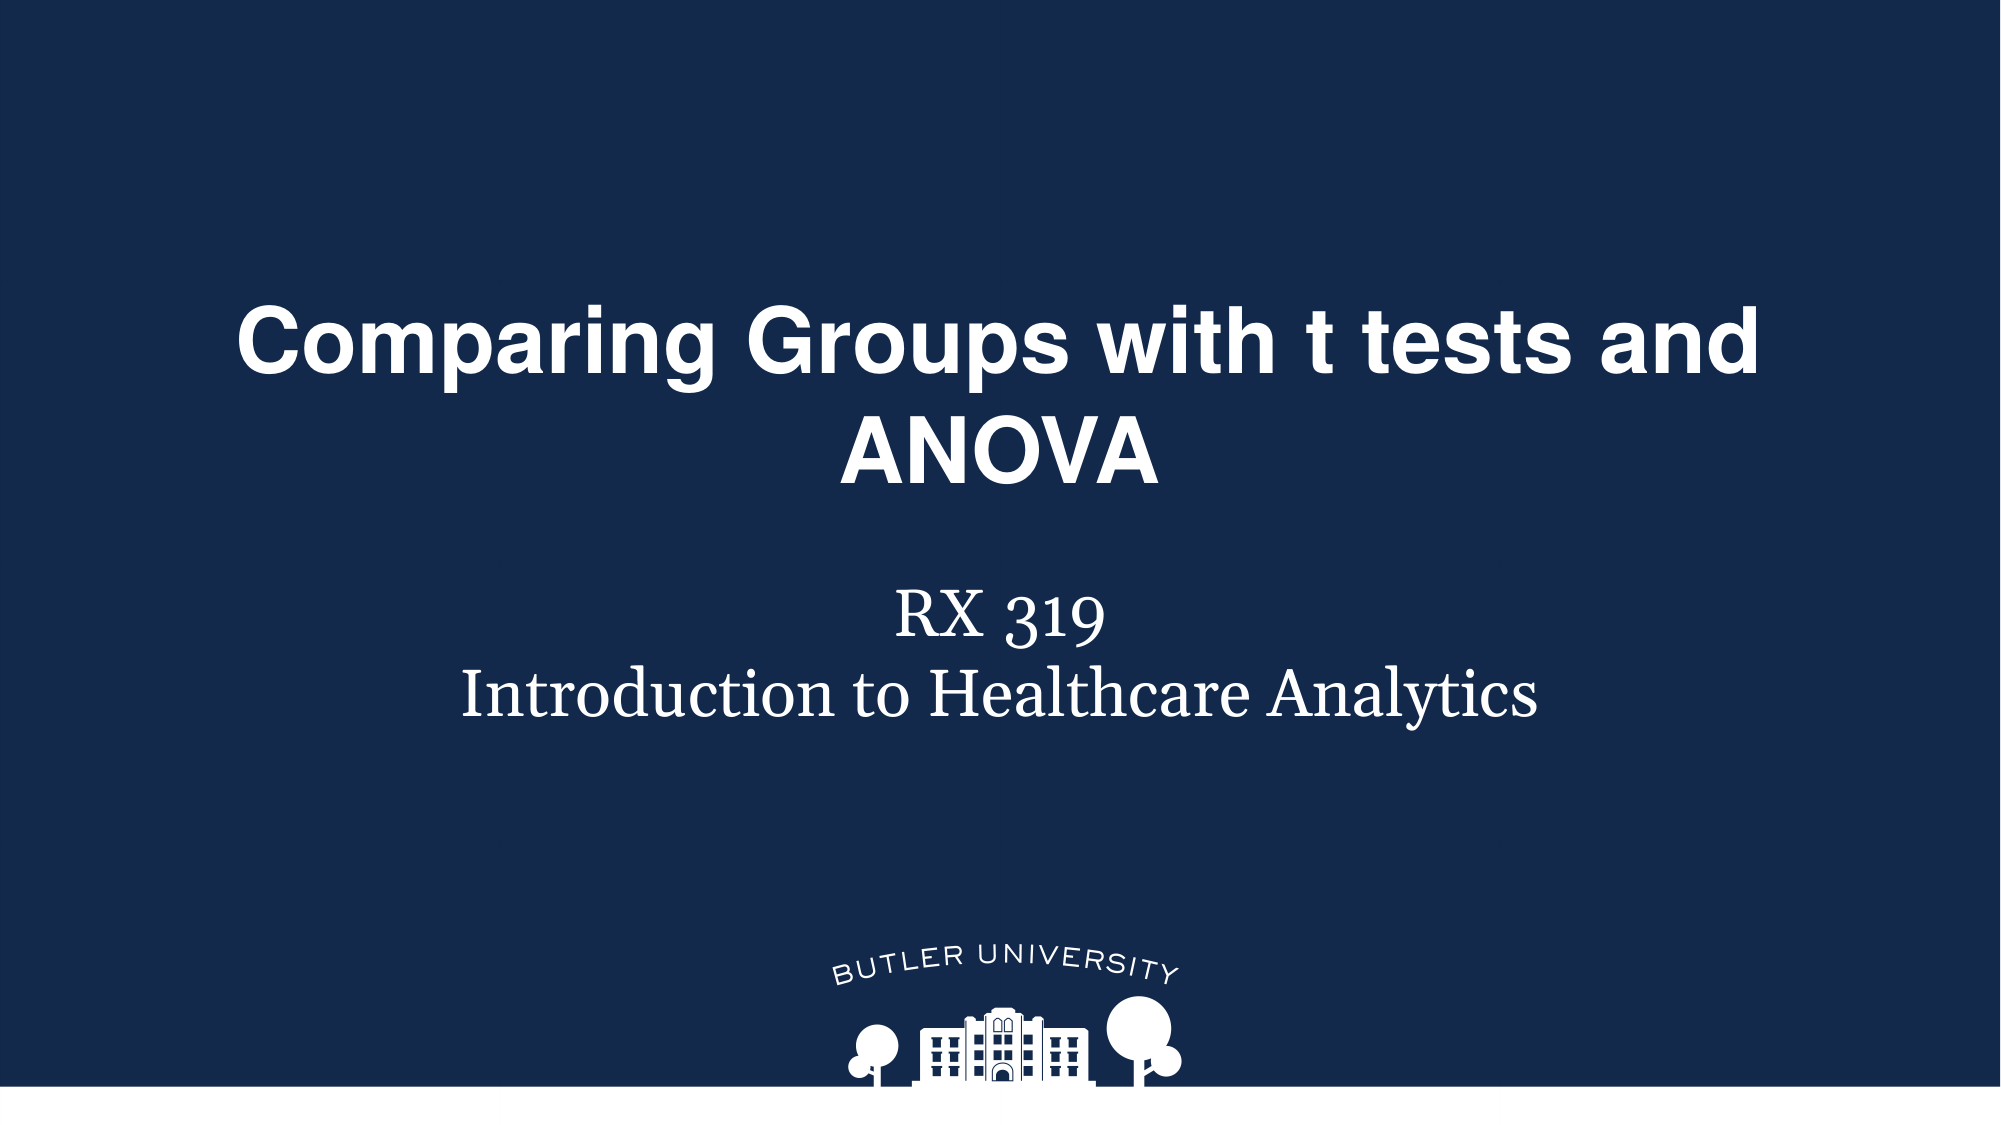

# Comparing Groups with t tests and ANOVA
RX 319
Introduction to Healthcare Analytics